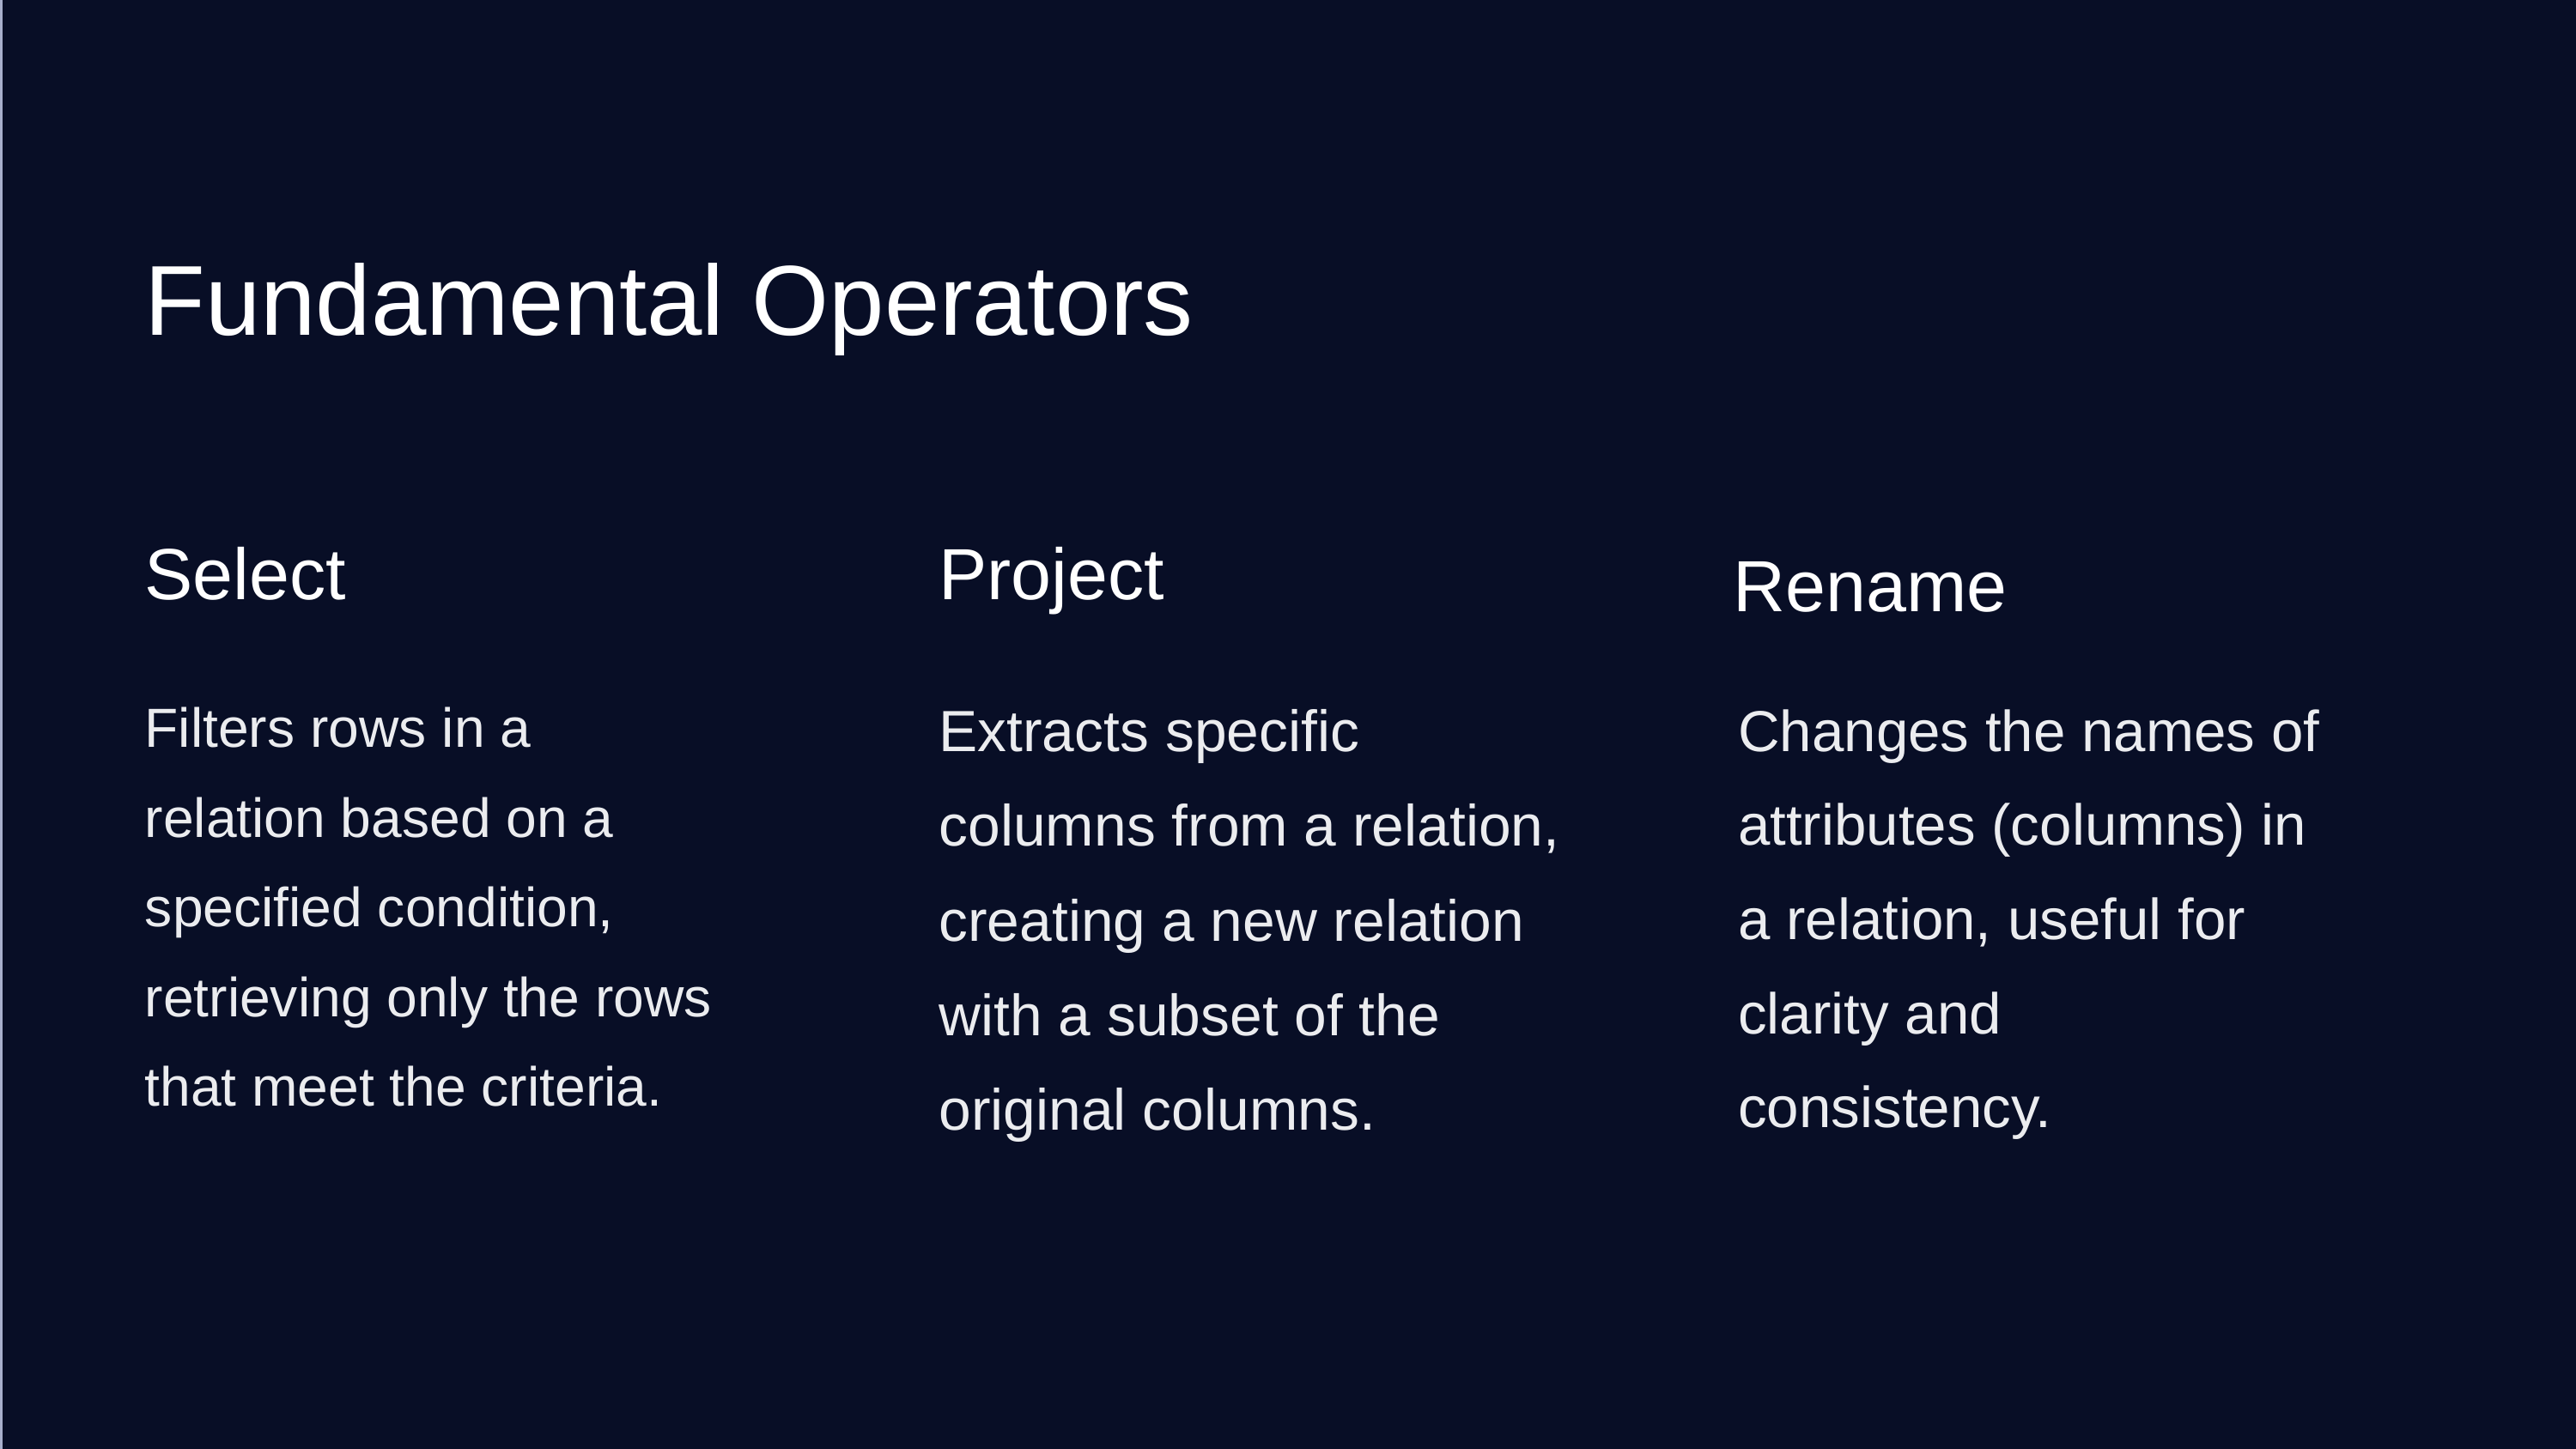

Fundamental Operators
Select
Project
Rename
Filters rows in a relation based on a specified condition, retrieving only the rows that meet the criteria.
Extracts specific columns from a relation, creating a new relation with a subset of the original columns.
Changes the names of attributes (columns) in a relation, useful for clarity and consistency.